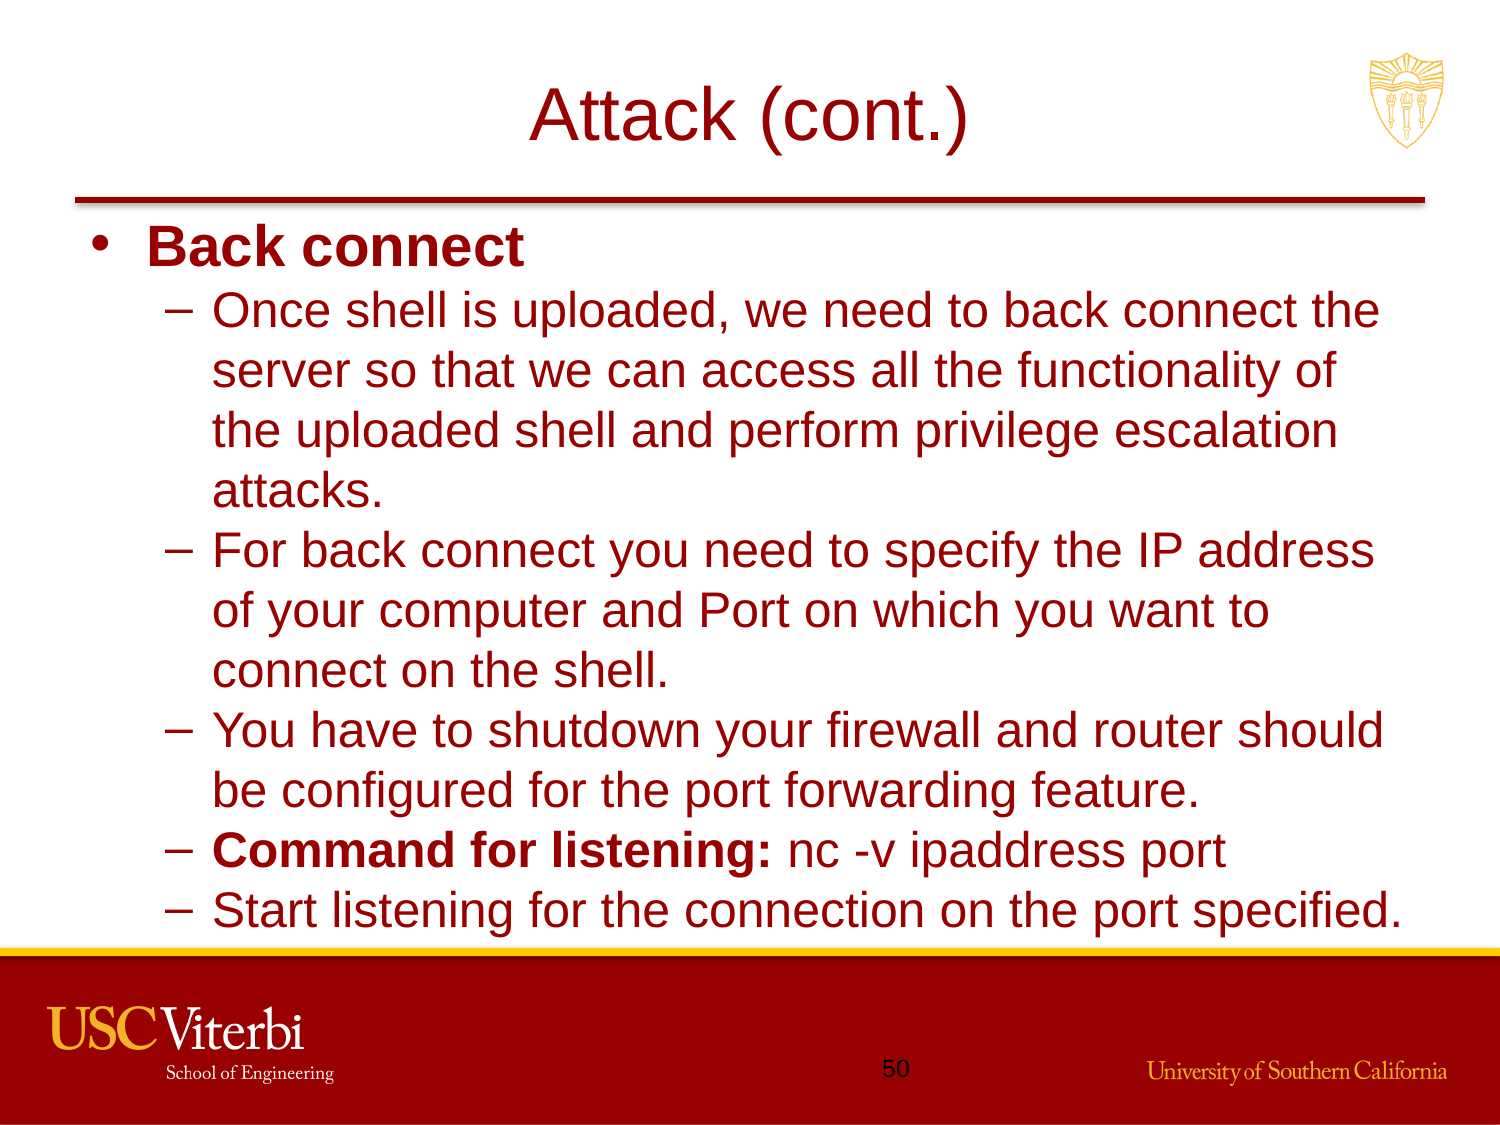

# Attack (cont.)
Back connect
Once shell is uploaded, we need to back connect the server so that we can access all the functionality of the uploaded shell and perform privilege escalation attacks.
For back connect you need to specify the IP address of your computer and Port on which you want to connect on the shell.
You have to shutdown your firewall and router should be configured for the port forwarding feature.
Command for listening: nc -v ipaddress port
Start listening for the connection on the port specified.
50